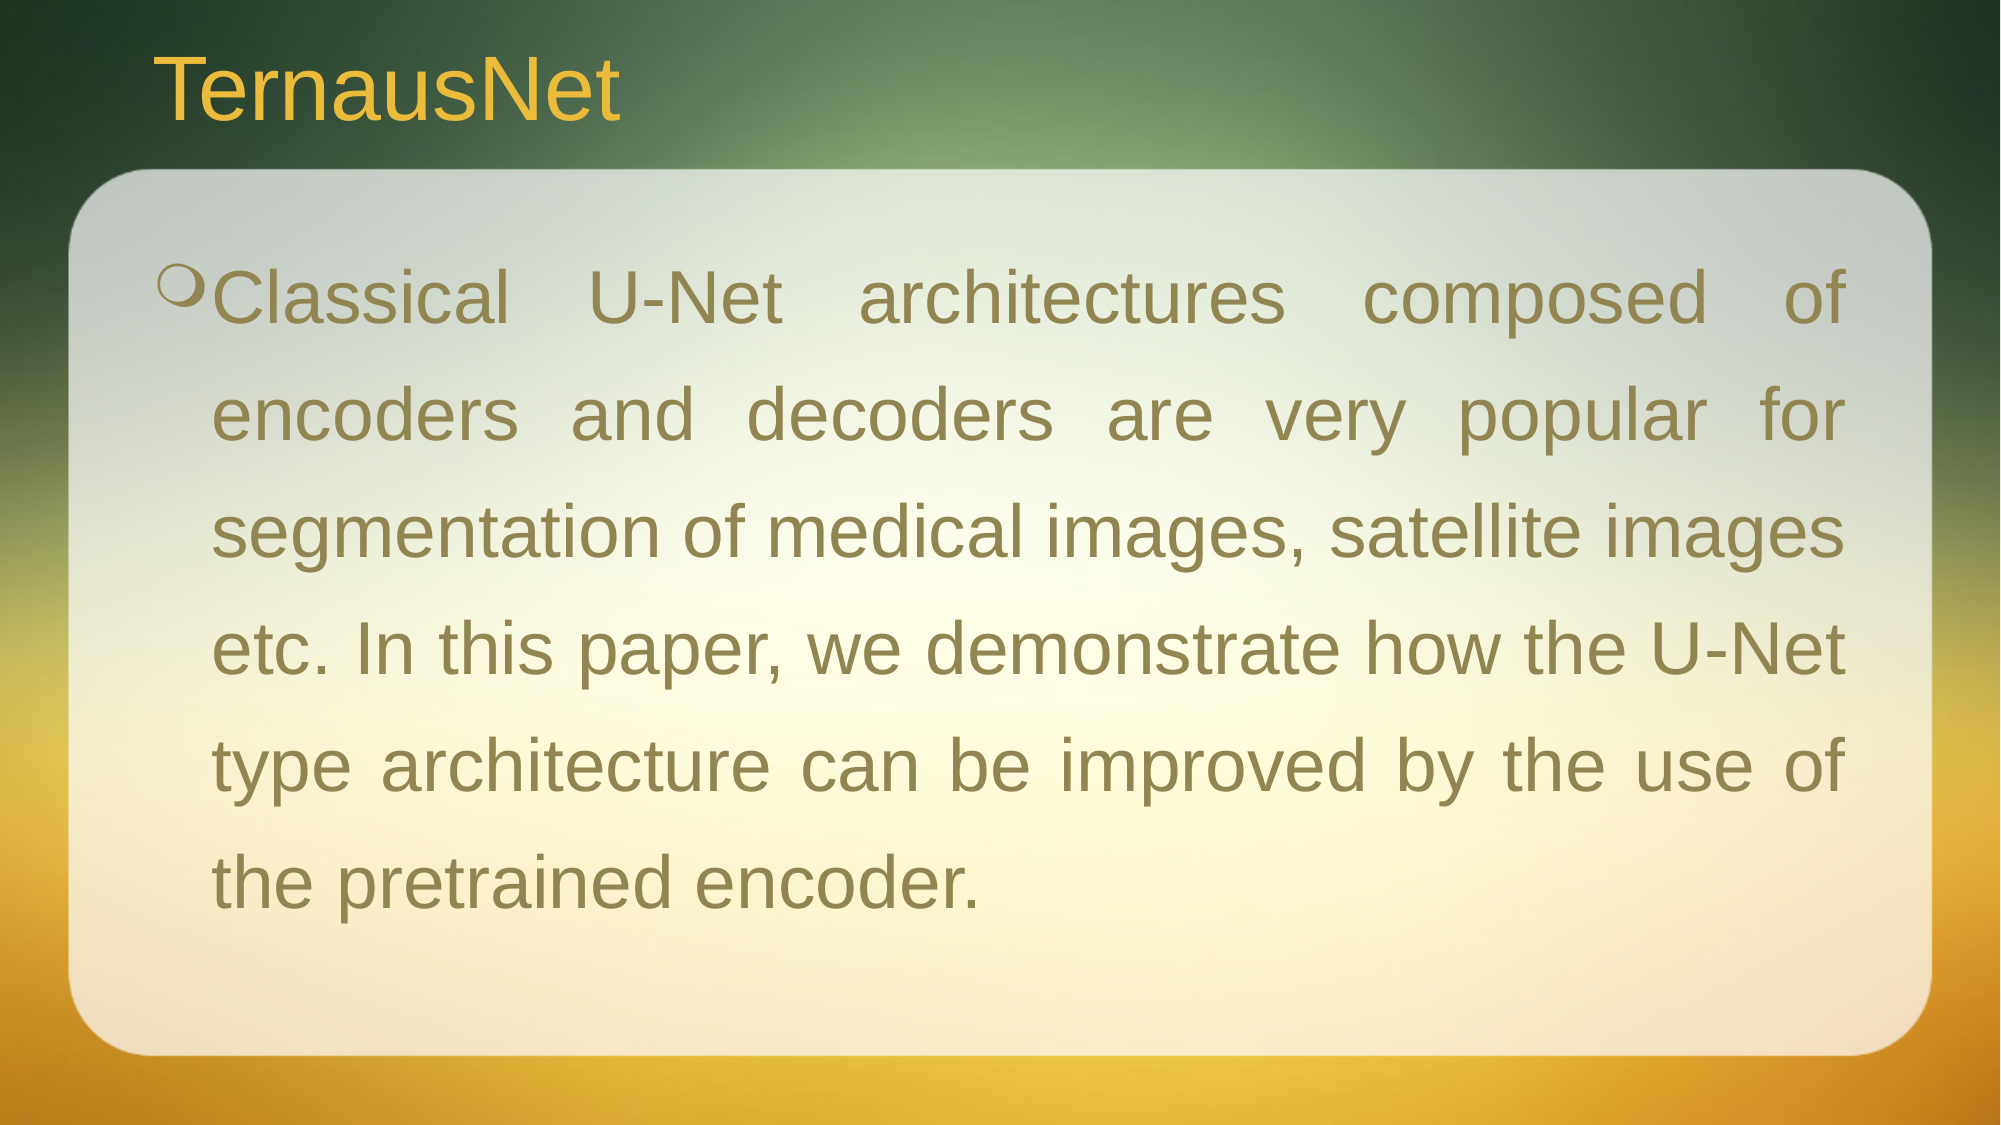

# TernausNet
Classical U-Net architectures composed of encoders and decoders are very popular for segmentation of medical images, satellite images etc. In this paper, we demonstrate how the U-Net type architecture can be improved by the use of the pretrained encoder.